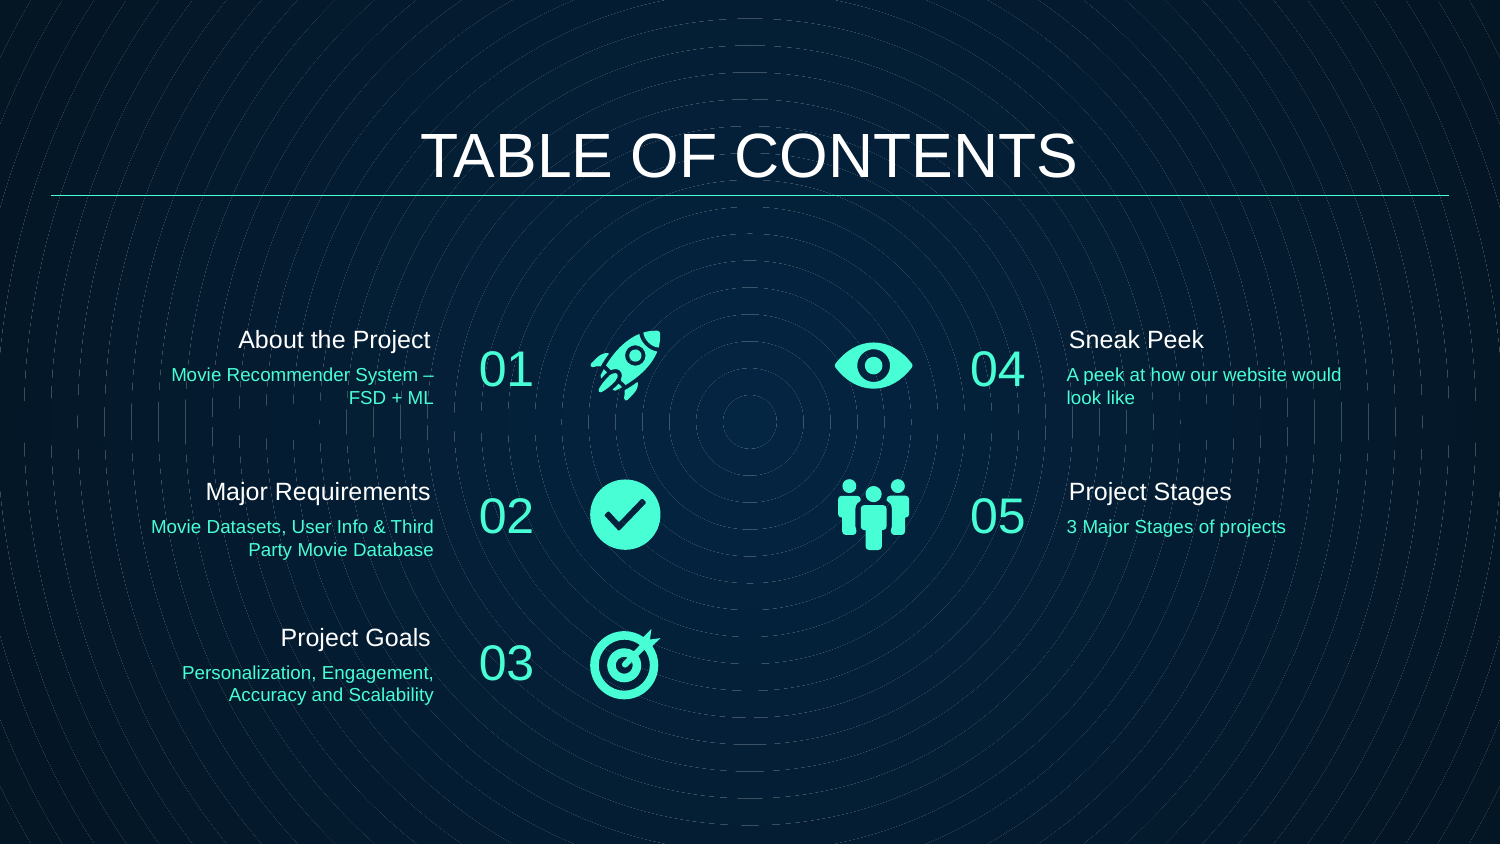

# TABLE OF CONTENTS
01
04

About the Project
Sneak Peek

Movie Recommender System –
FSD + ML
A peek at how our website would look like
02
05

Major Requirements
Project Stages
Movie Datasets, User Info & Third Party Movie Database
3 Major Stages of projects
03

Project Goals
Personalization, Engagement, Accuracy and Scalability